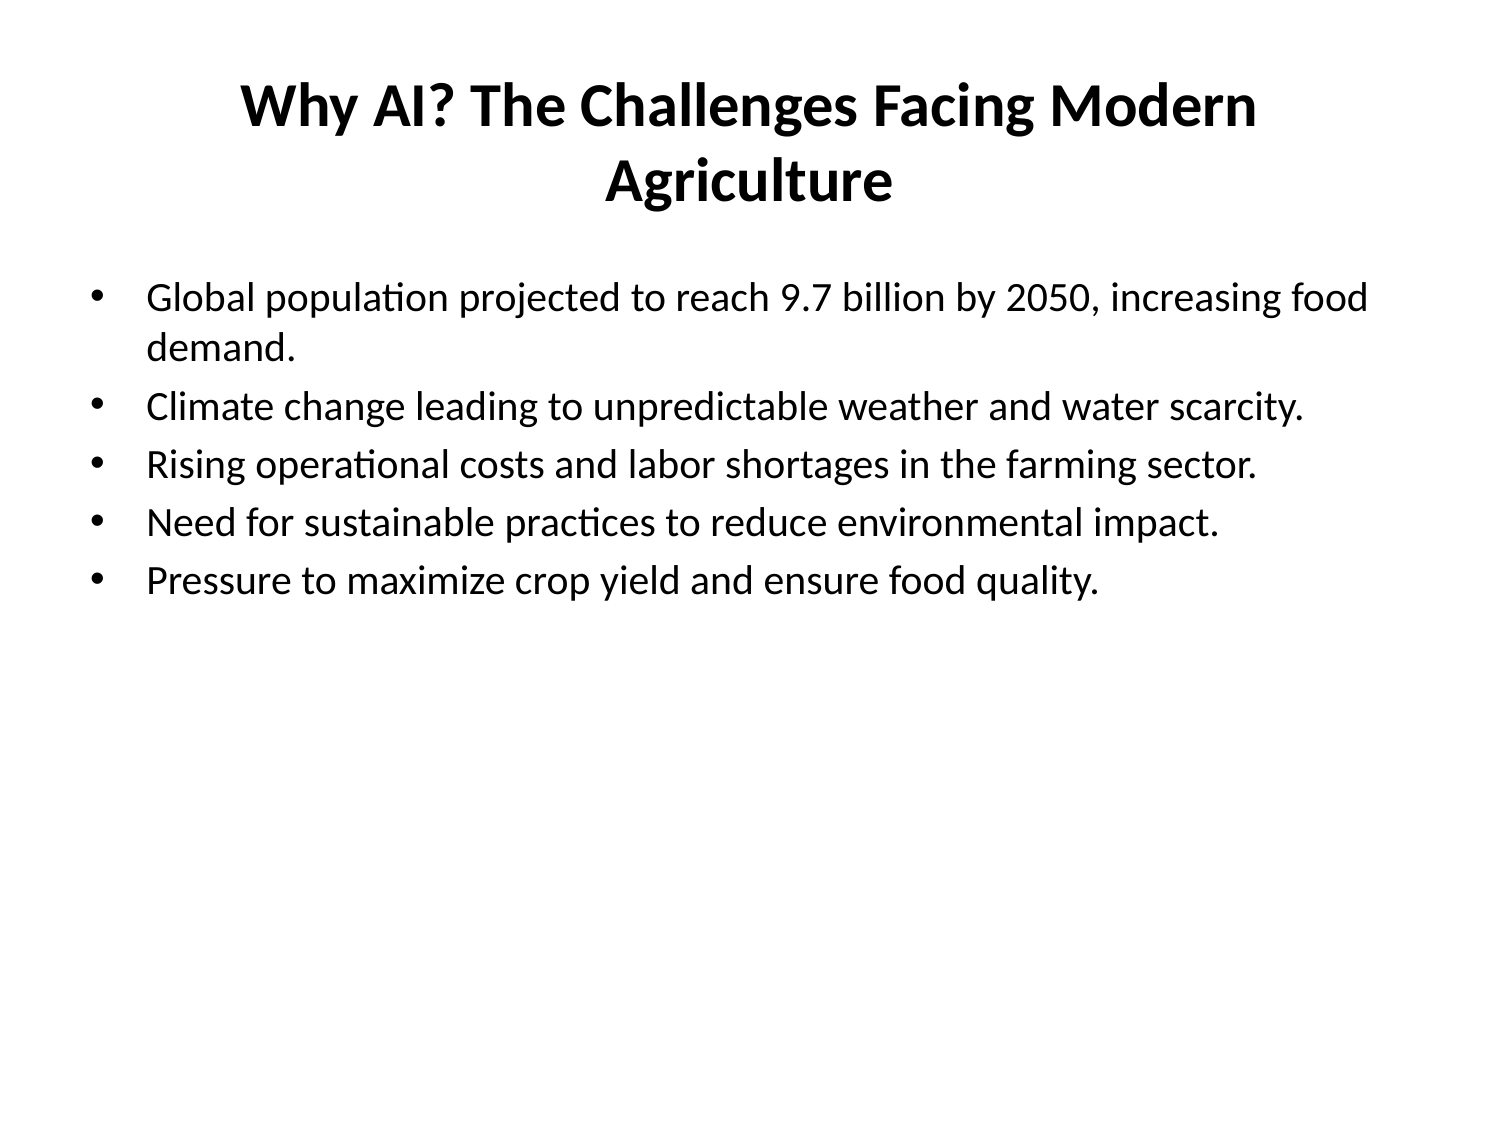

# Why AI? The Challenges Facing Modern Agriculture
Global population projected to reach 9.7 billion by 2050, increasing food demand.
Climate change leading to unpredictable weather and water scarcity.
Rising operational costs and labor shortages in the farming sector.
Need for sustainable practices to reduce environmental impact.
Pressure to maximize crop yield and ensure food quality.